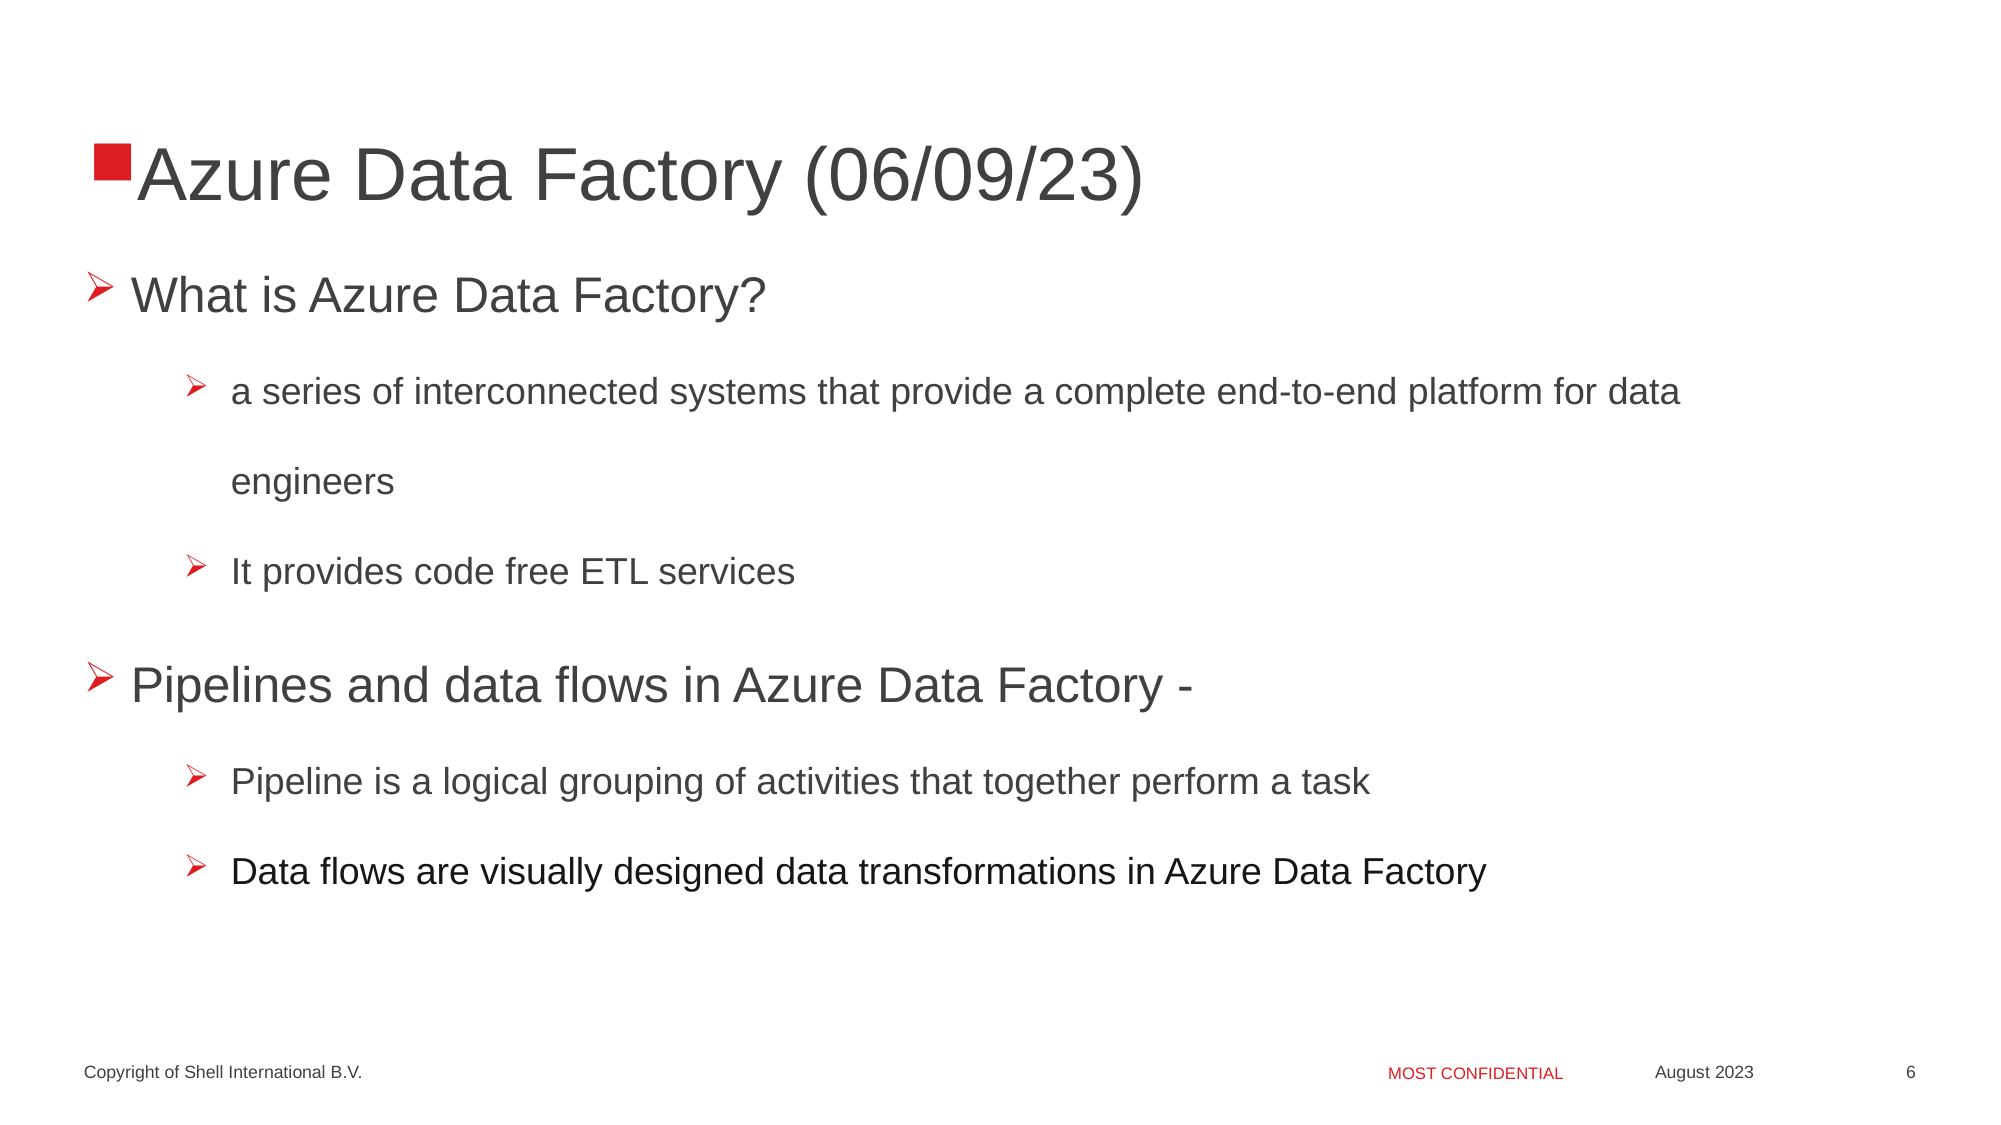

Azure Data Factory (06/09/23)
What is Azure Data Factory?
a series of interconnected systems that provide a complete end-to-end platform for data engineers
It provides code free ETL services
Pipelines and data flows in Azure Data Factory -
Pipeline is a logical grouping of activities that together perform a task
Data flows are visually designed data transformations in Azure Data Factory

6
August 2023